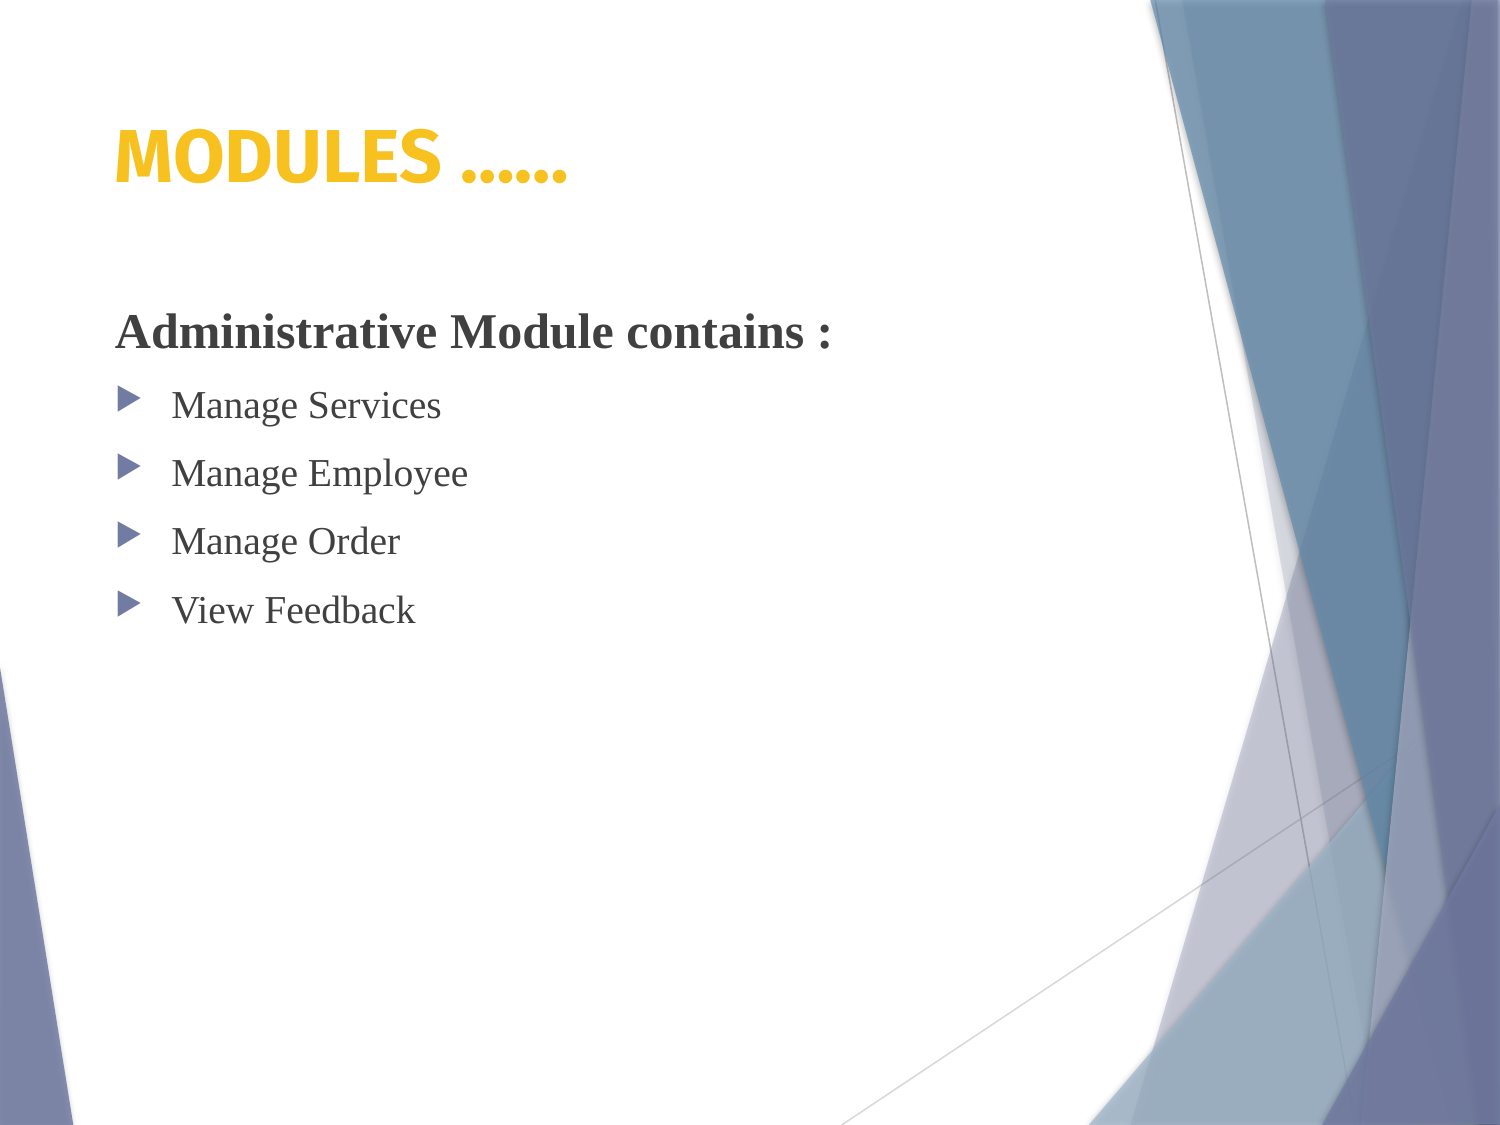

# MODULES ……
Administrative Module contains :
Manage Services
Manage Employee
Manage Order
View Feedback